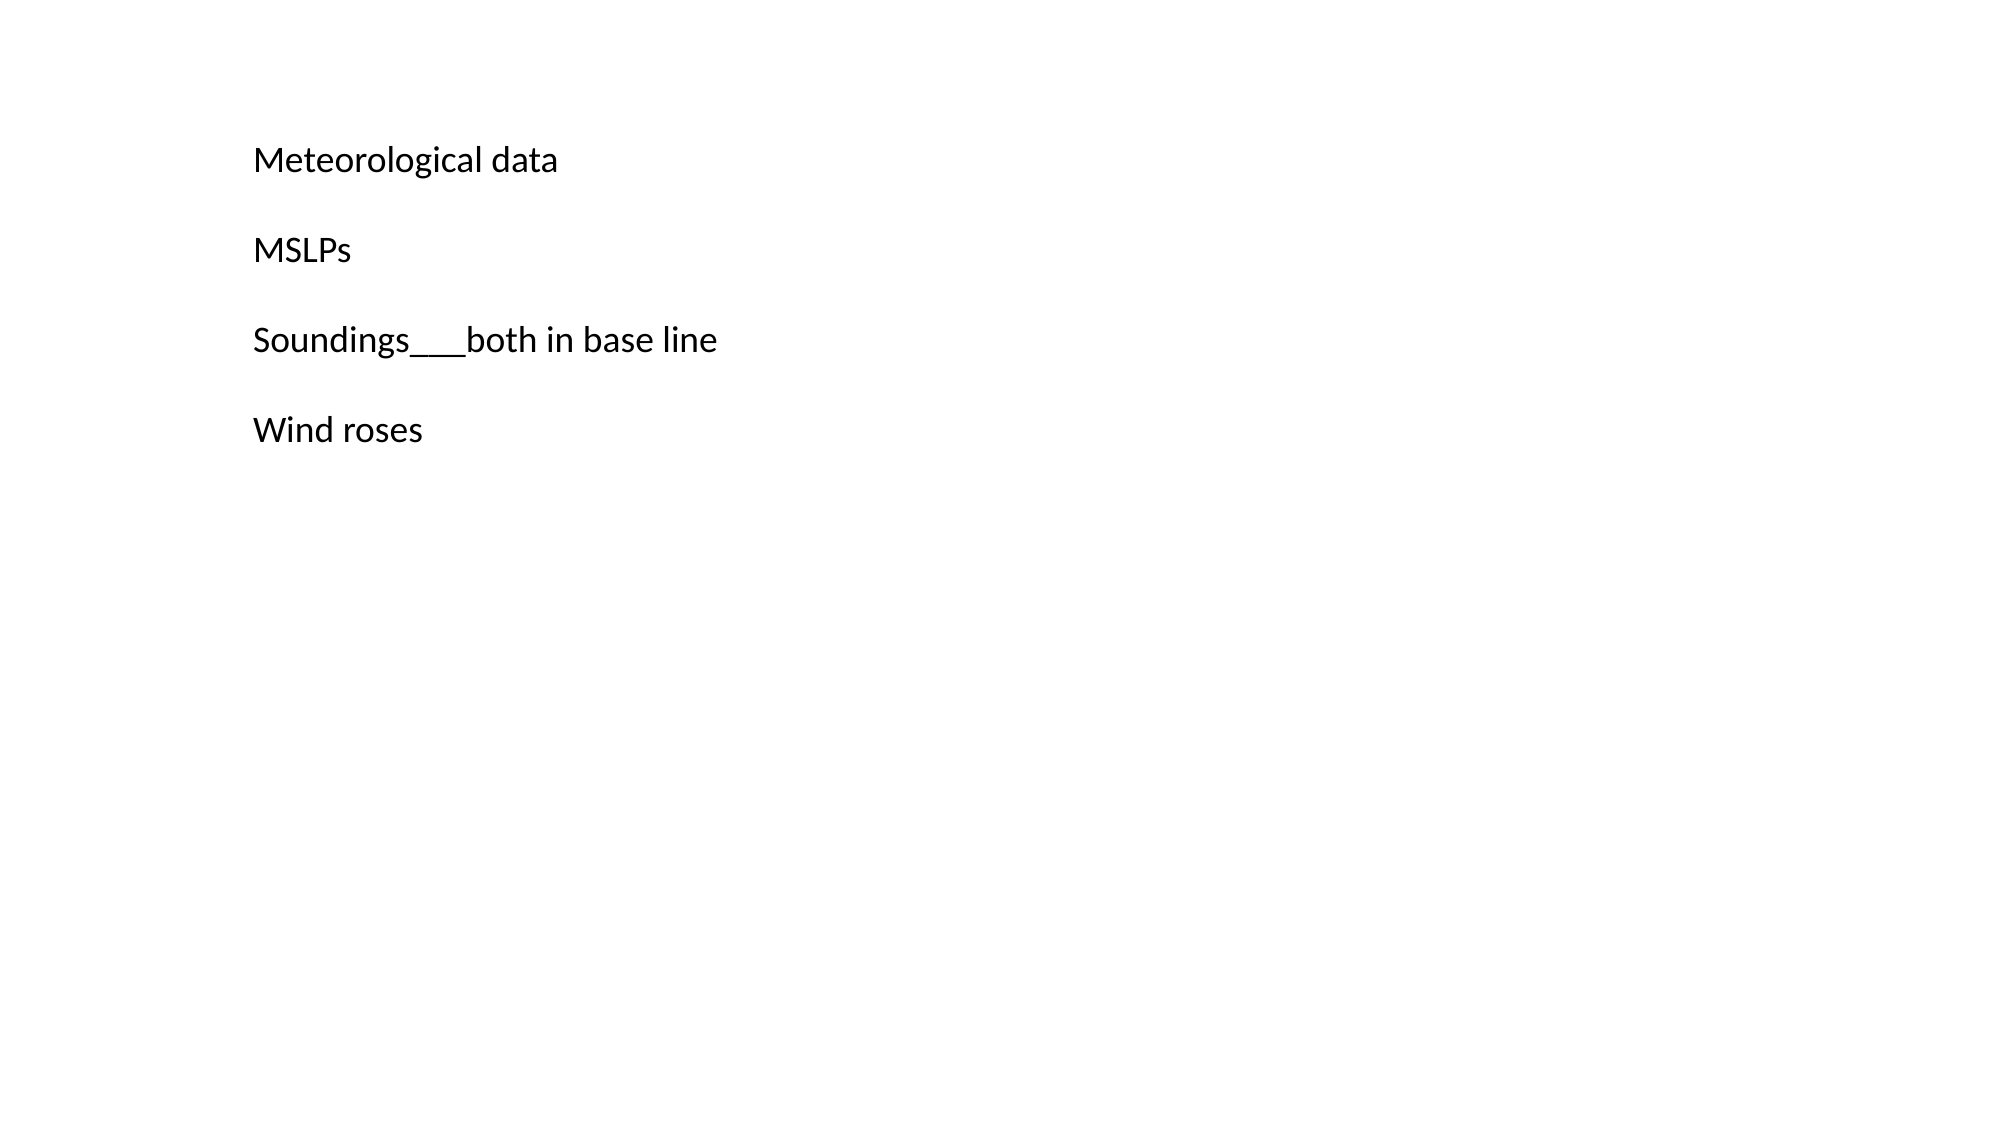

Meteorological data

MSLPs

Soundings___both in base line

Wind roses